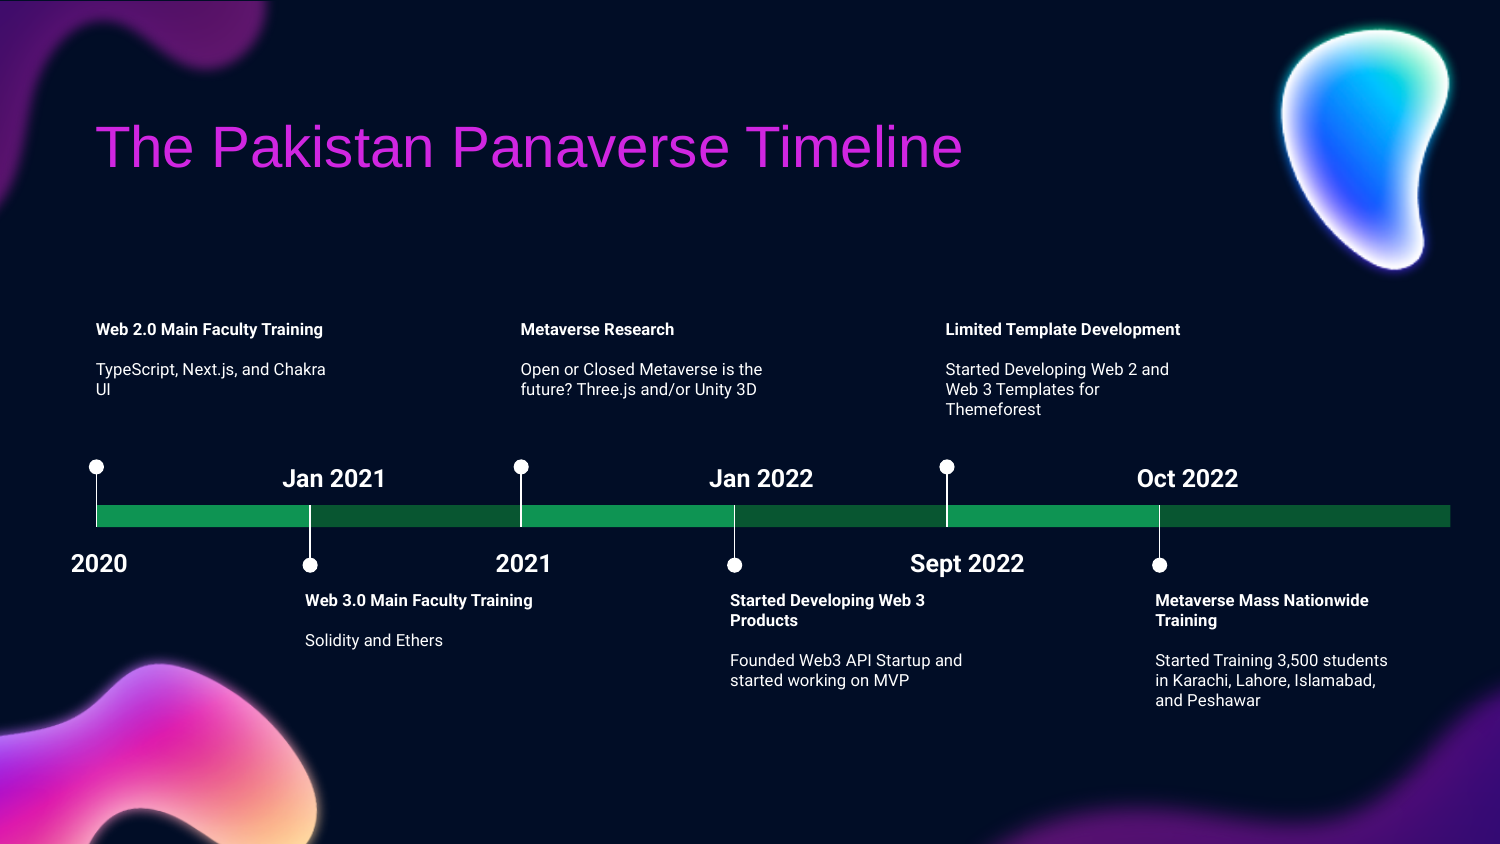

The Pakistan Panaverse Timeline
Web 2.0 Main Faculty Training

TypeScript, Next.js, and Chakra UI

2020

Metaverse Research

Open or Closed Metaverse is the future? Three.js and/or Unity 3D

2021
Limited Template Development

Started Developing Web 2 and Web 3 Templates for Themeforest

Sept 2022
Jan 2021

Web 3.0 Main Faculty Training

Solidity and Ethers
Jan 2022

Started Developing Web 3 Products

Founded Web3 API Startup and started working on MVP
Oct 2022

Metaverse Mass Nationwide Training

Started Training 3,500 students in Karachi, Lahore, Islamabad, and Peshawar